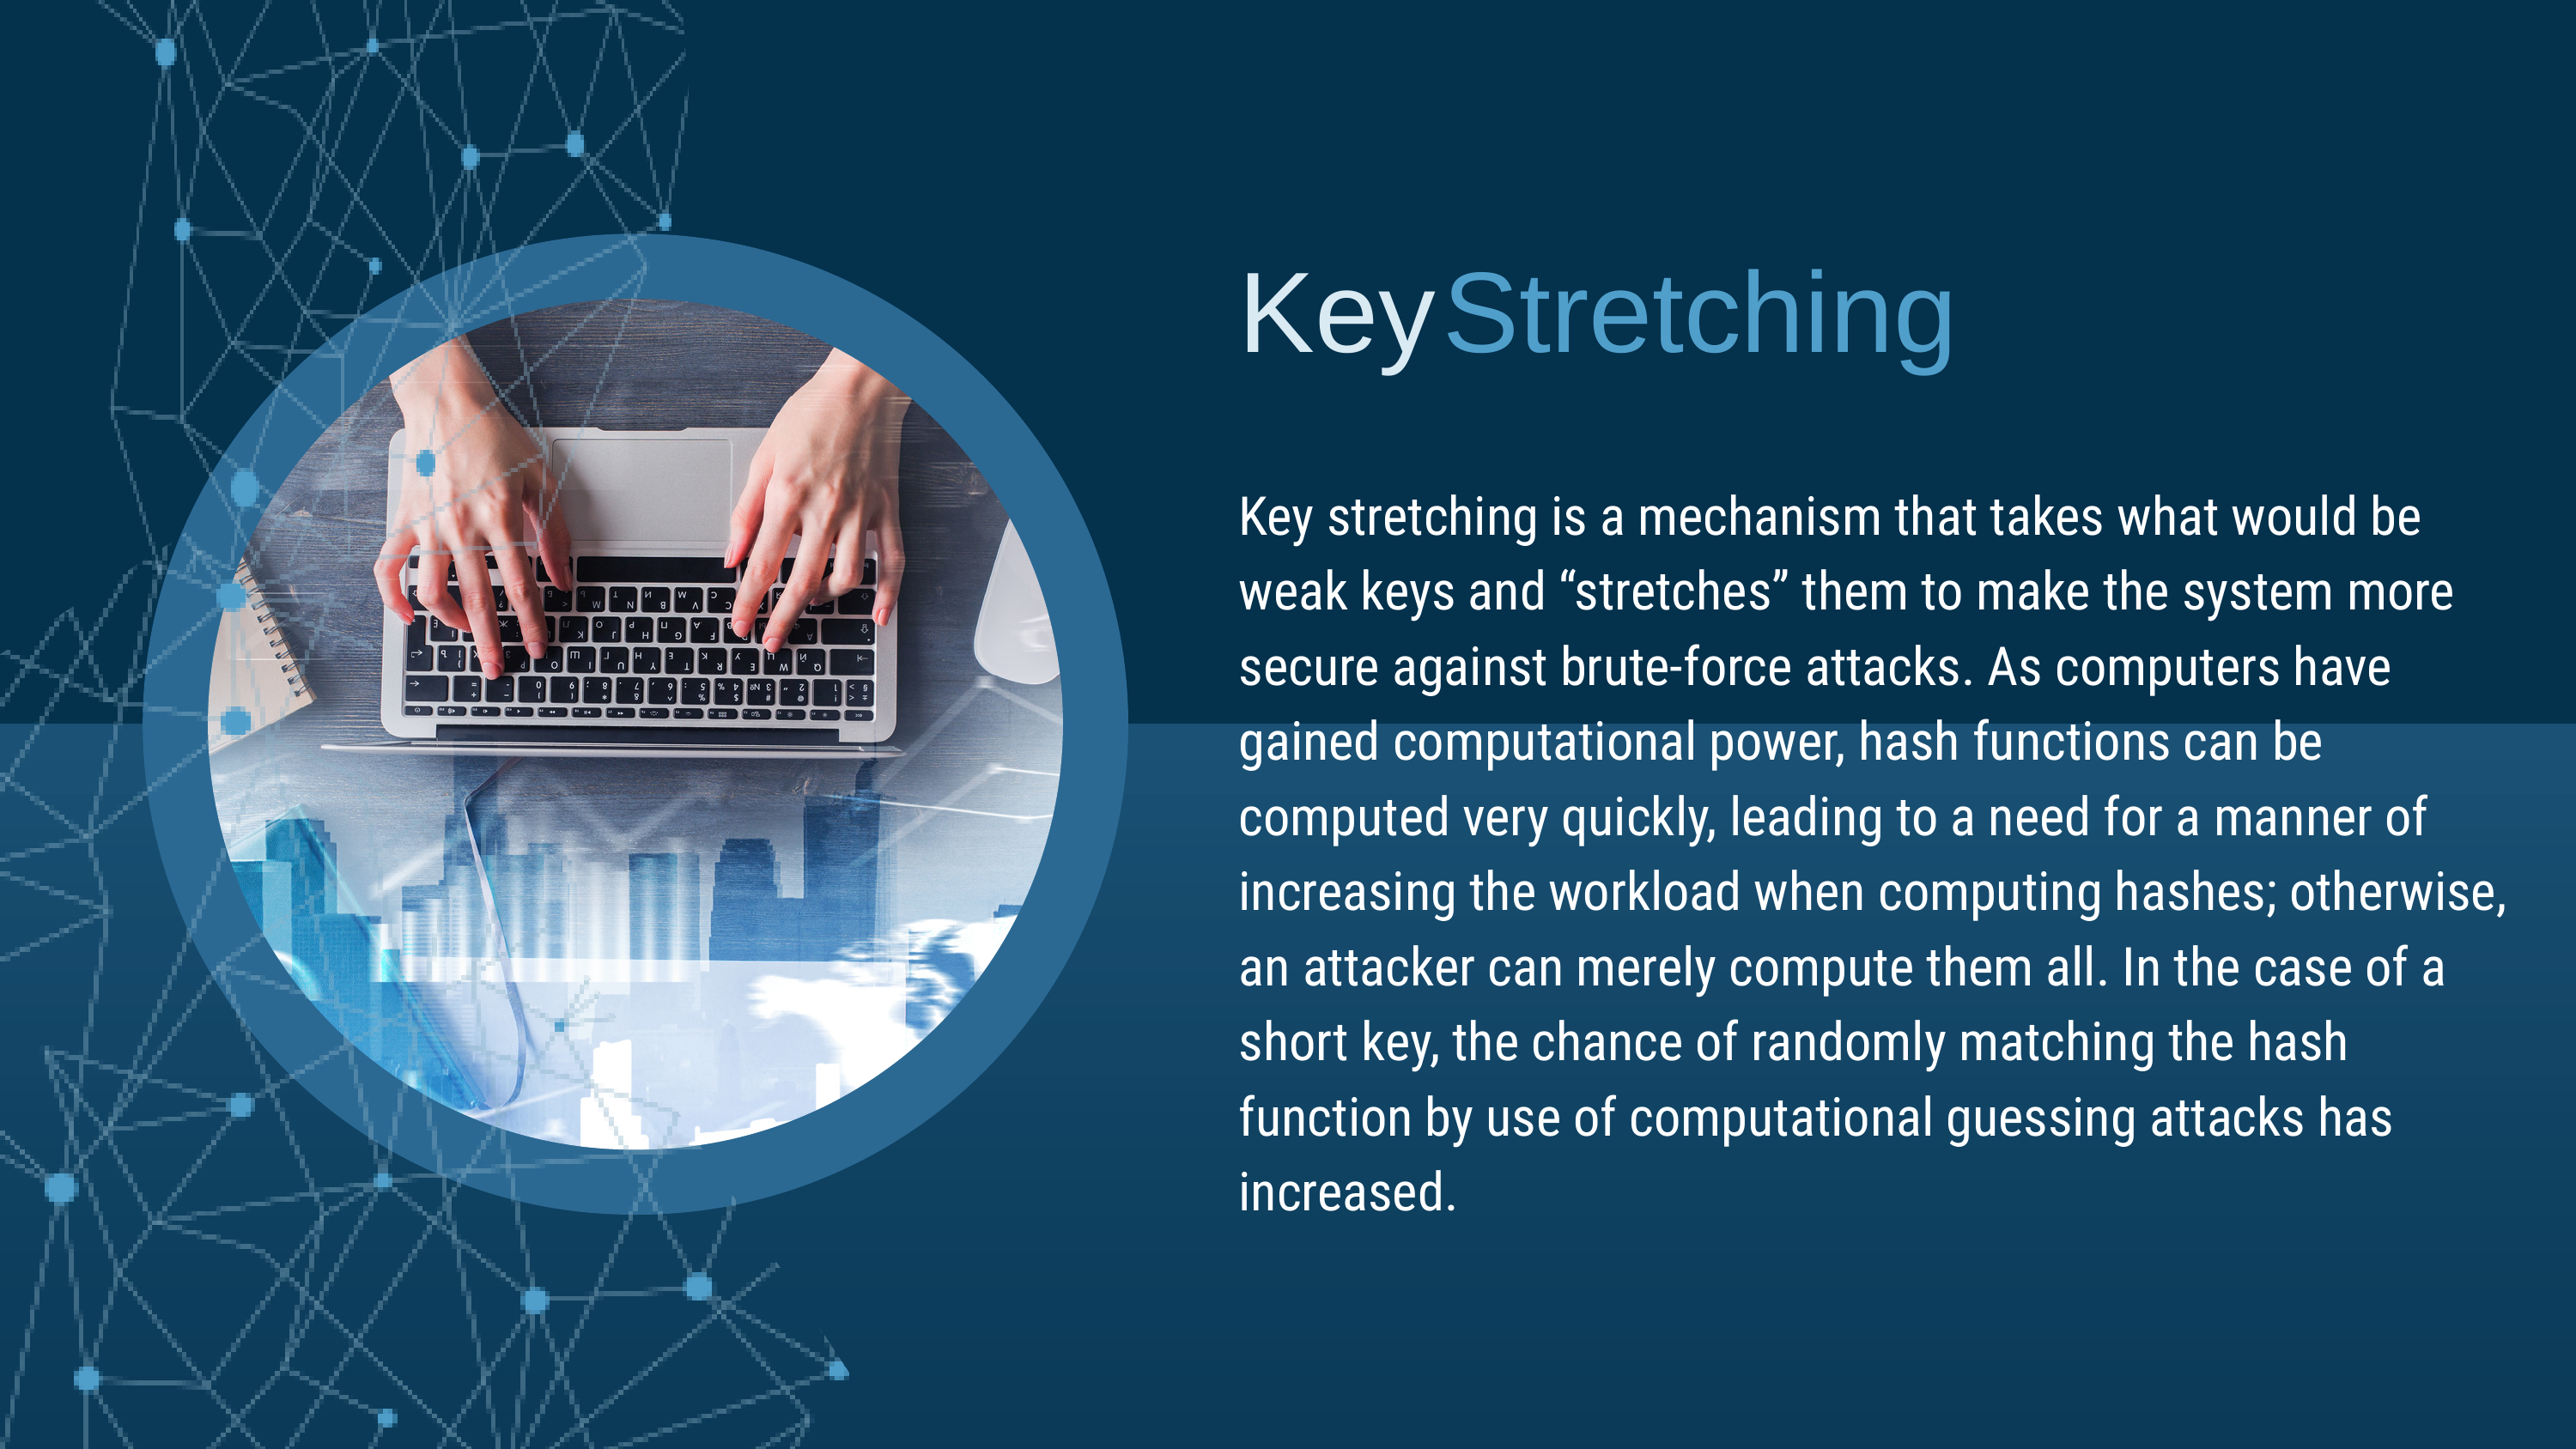

Key
Stretching

Key stretching is a mechanism that takes what would be weak keys and “stretches” them to make the system more secure against brute-force attacks. As computers have gained computational power, hash functions can be computed very quickly, leading to a need for a manner of increasing the workload when computing hashes; otherwise, an attacker can merely compute them all. In the case of a short key, the chance of randomly matching the hash function by use of computational guessing attacks has increased.